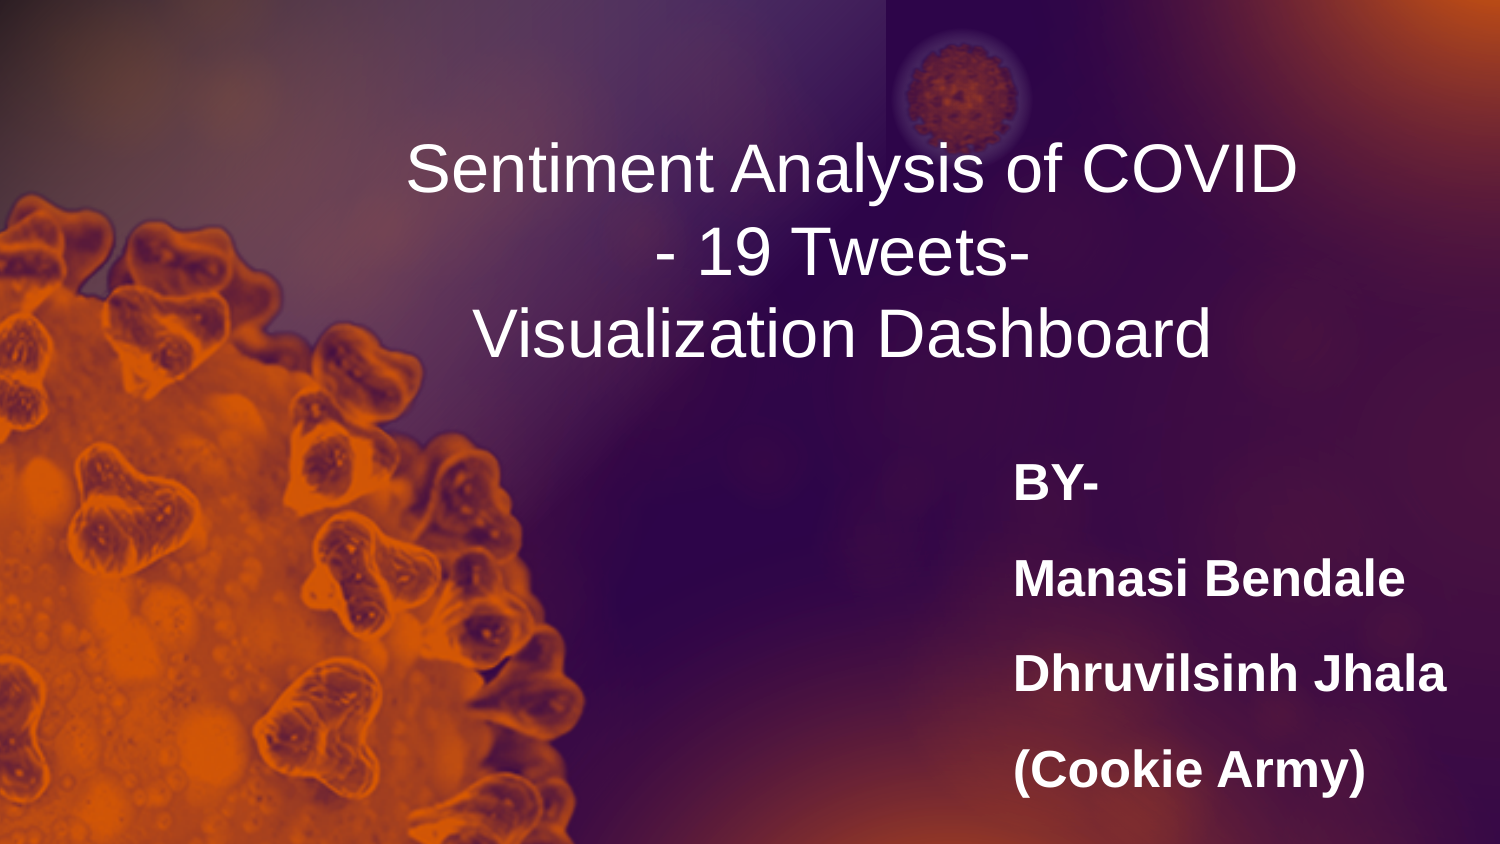

# Sentiment Analysis of COVID - 19 Tweets-
Visualization Dashboard

BY-
Manasi Bendale
Dhruvilsinh Jhala
(Cookie Army)